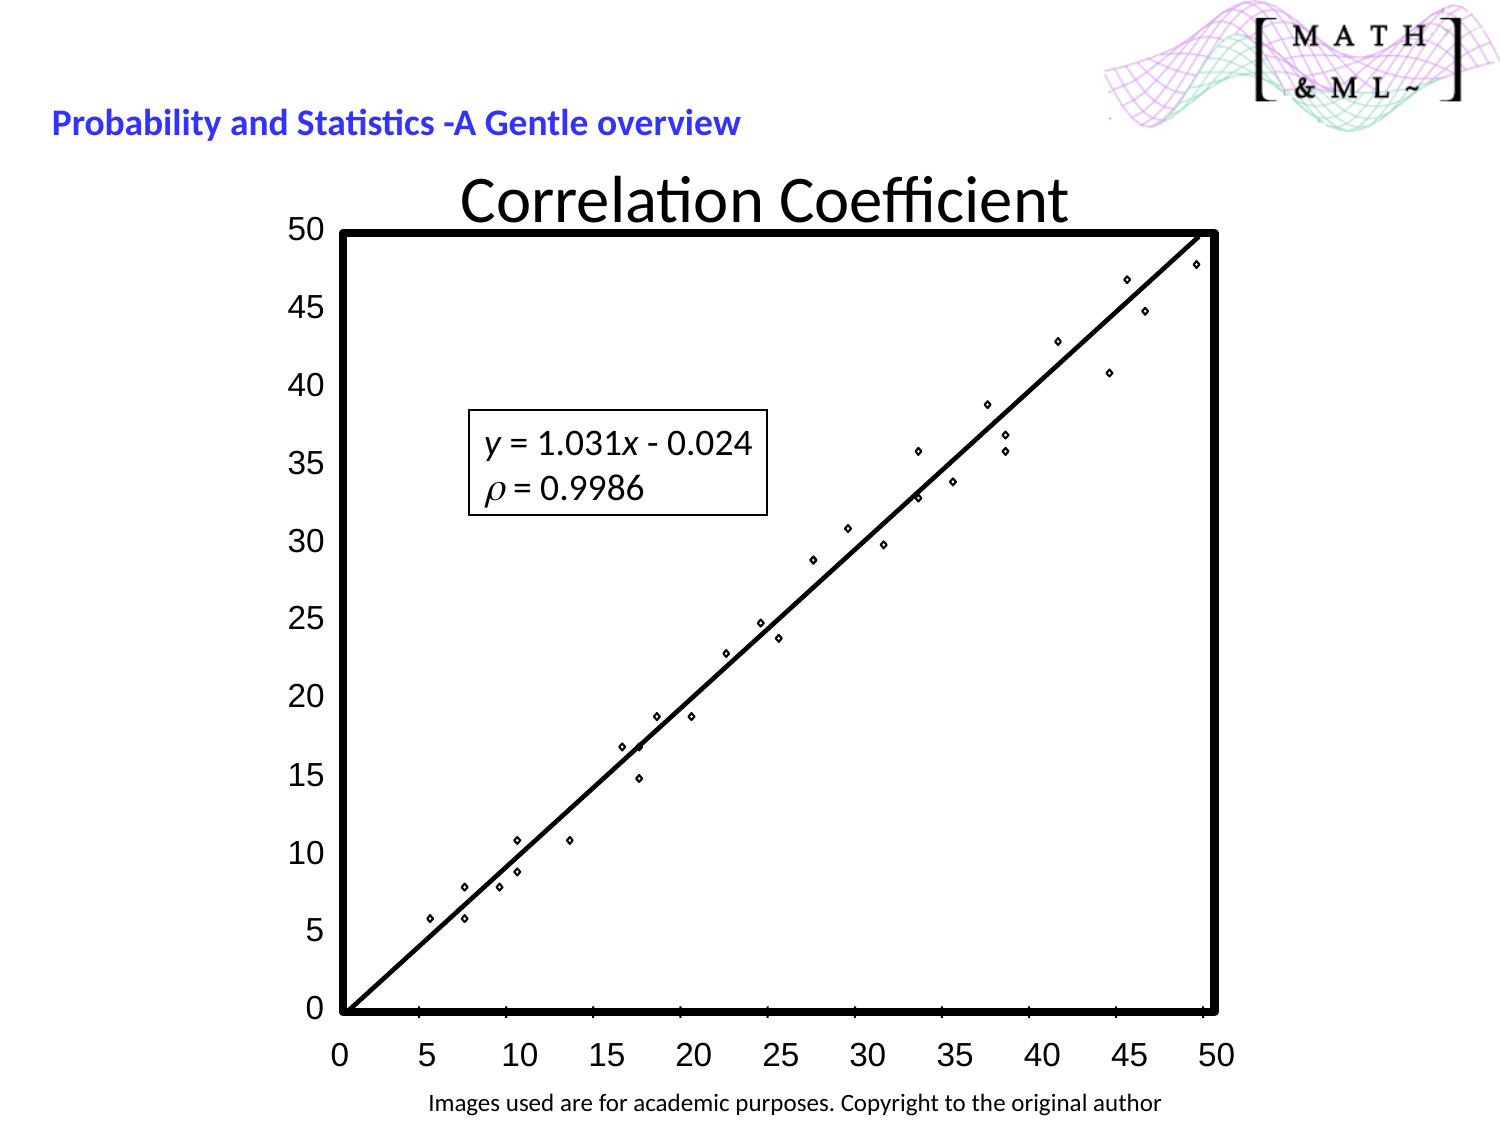

Probability and Statistics -A Gentle overview
# Correlation Coefficient
50

45

40

y = 1.031x - 0.024
ρ = 0.9986

35

30

25

20

15

10

5

0

0
5
10
15
20
25
30
35
40
45
50
Images used are for academic purposes. Copyright to the original author